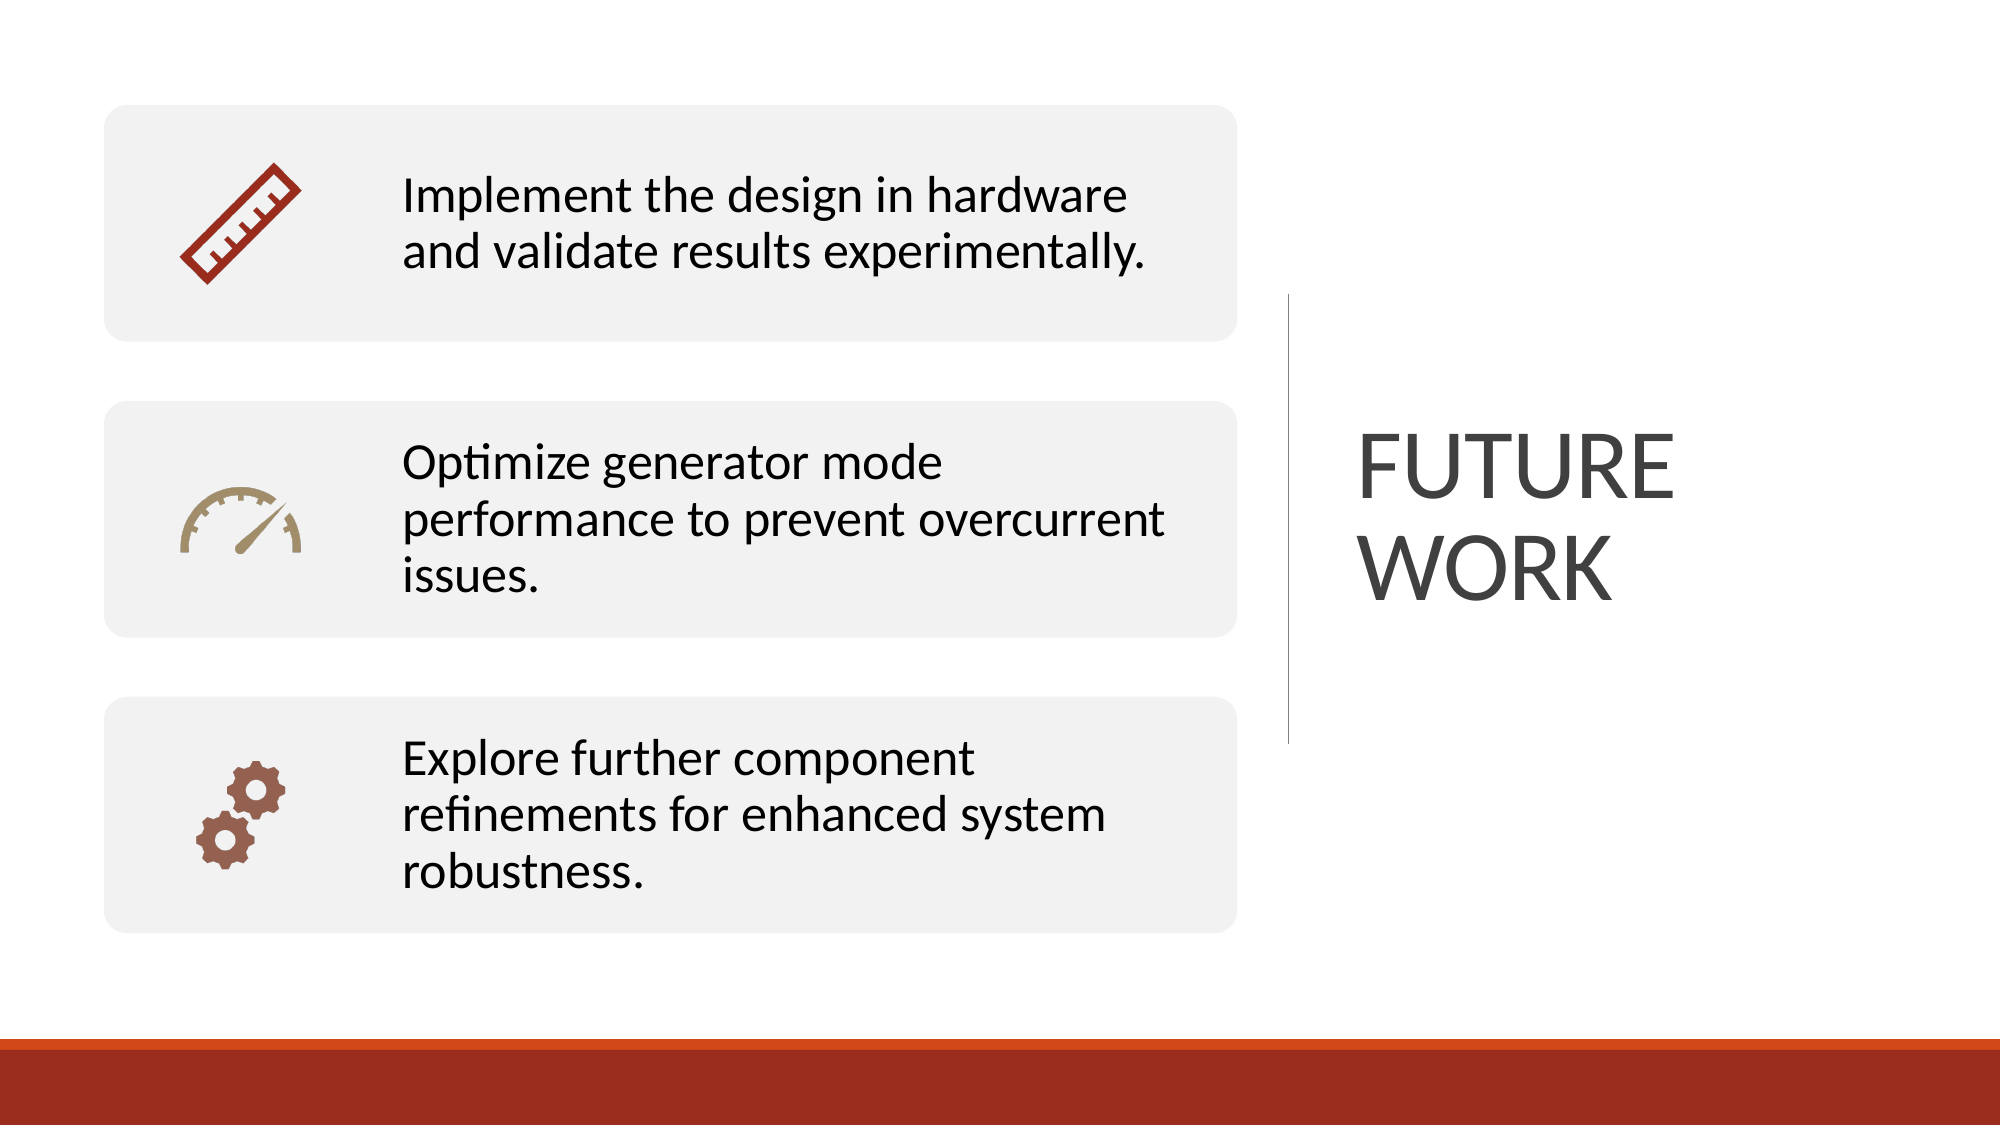

FUTURE WORK
Implement the design in hardware and validate results experimentally.
Optimize generator mode performance to prevent overcurrent issues.
Explore further component refinements for enhanced system robustness.